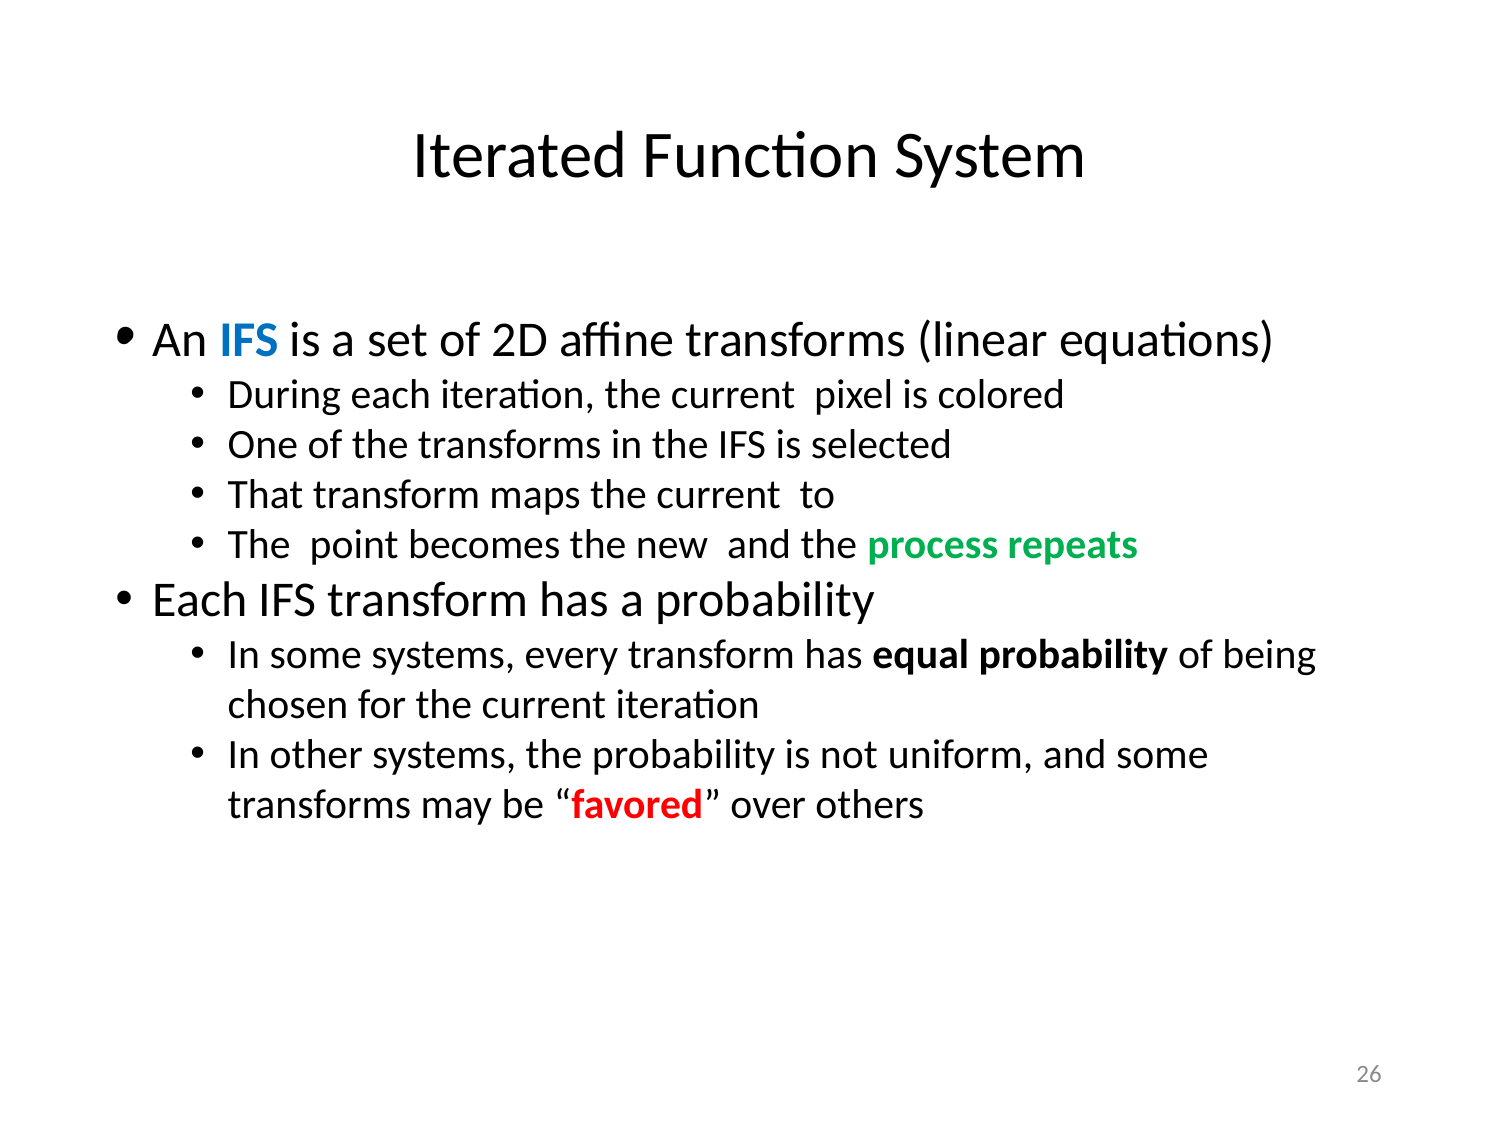

Iterated Function System
An IFS is a set of 2D affine transforms (linear equations)
During each iteration, the current  pixel is colored
One of the transforms in the IFS is selected
That transform maps the current  to
The  point becomes the new  and the process repeats
Each IFS transform has a probability
In some systems, every transform has equal probability of being chosen for the current iteration
In other systems, the probability is not uniform, and some transforms may be “favored” over others

26